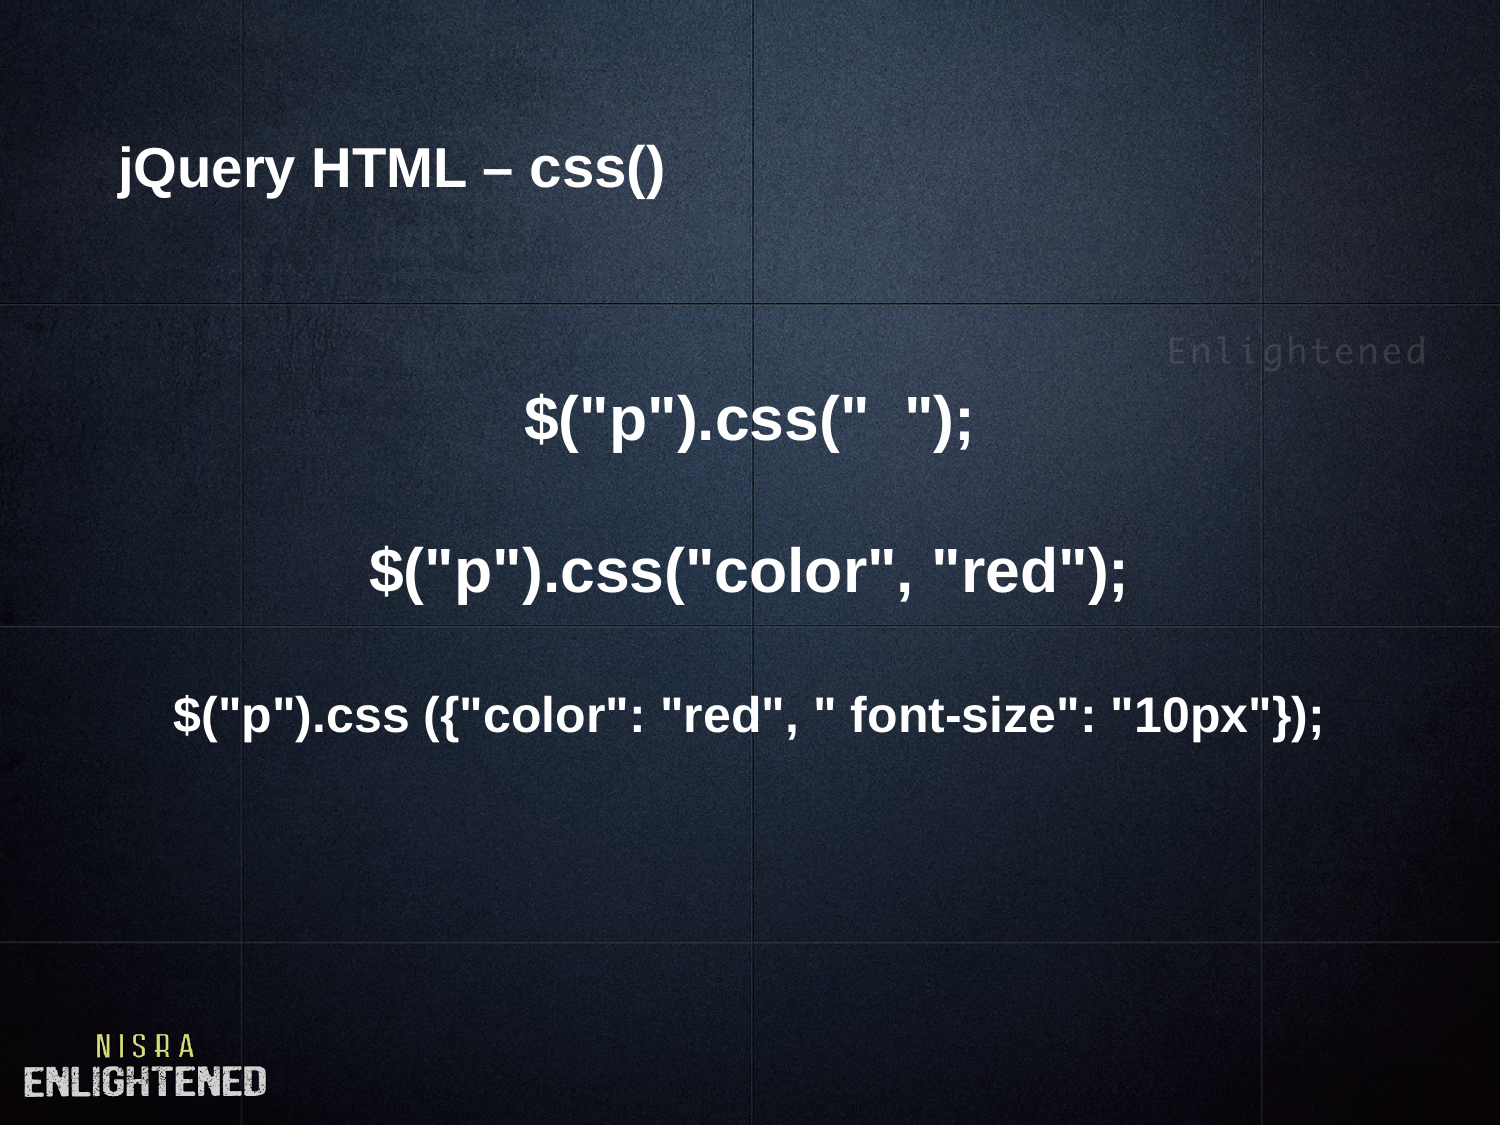

# jQuery HTML – css()
$("p").css("  ");
$("p").css("color", "red");
$("p").css ({"color": "red", " font-size": "10px"});